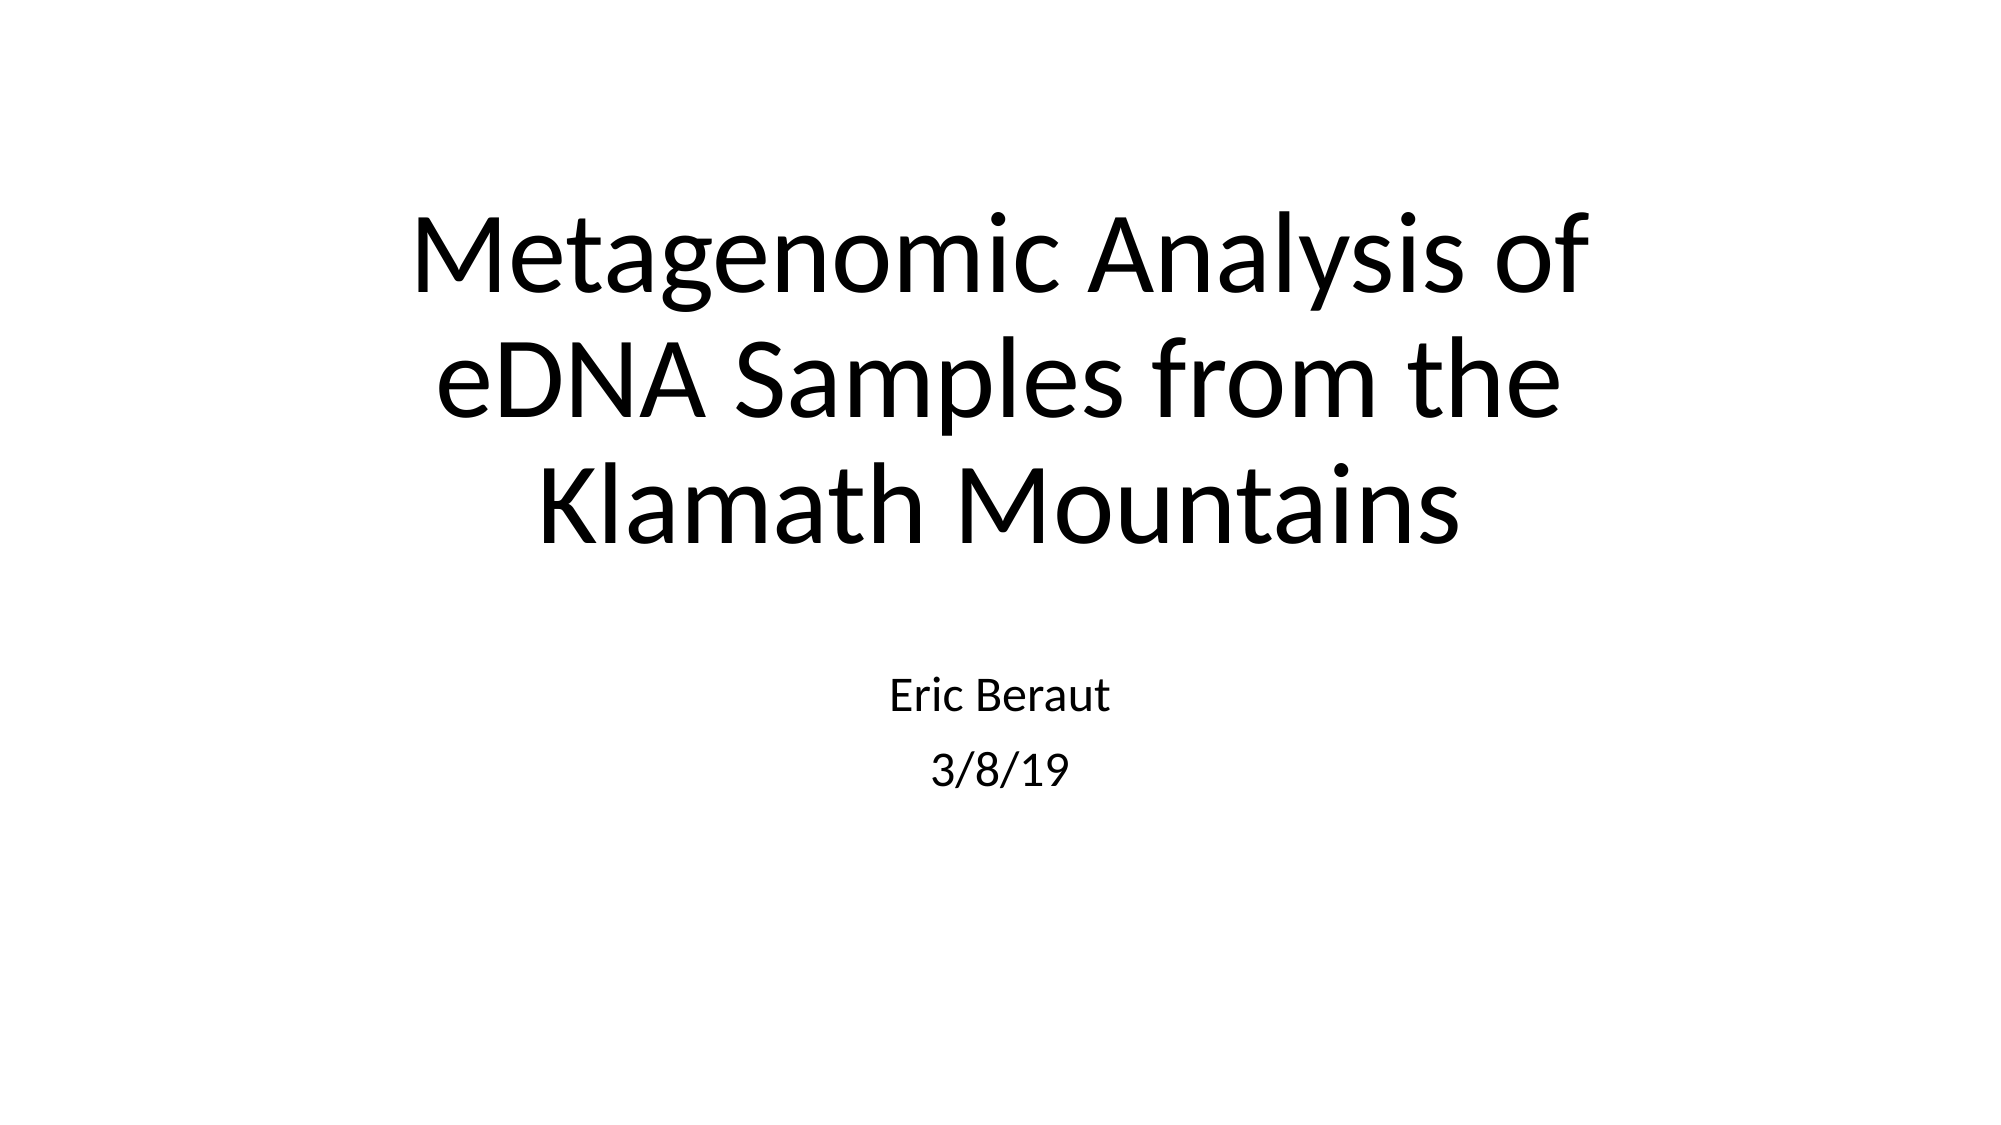

# Metagenomic Analysis of eDNA Samples from the Klamath Mountains
Eric Beraut
3/8/19